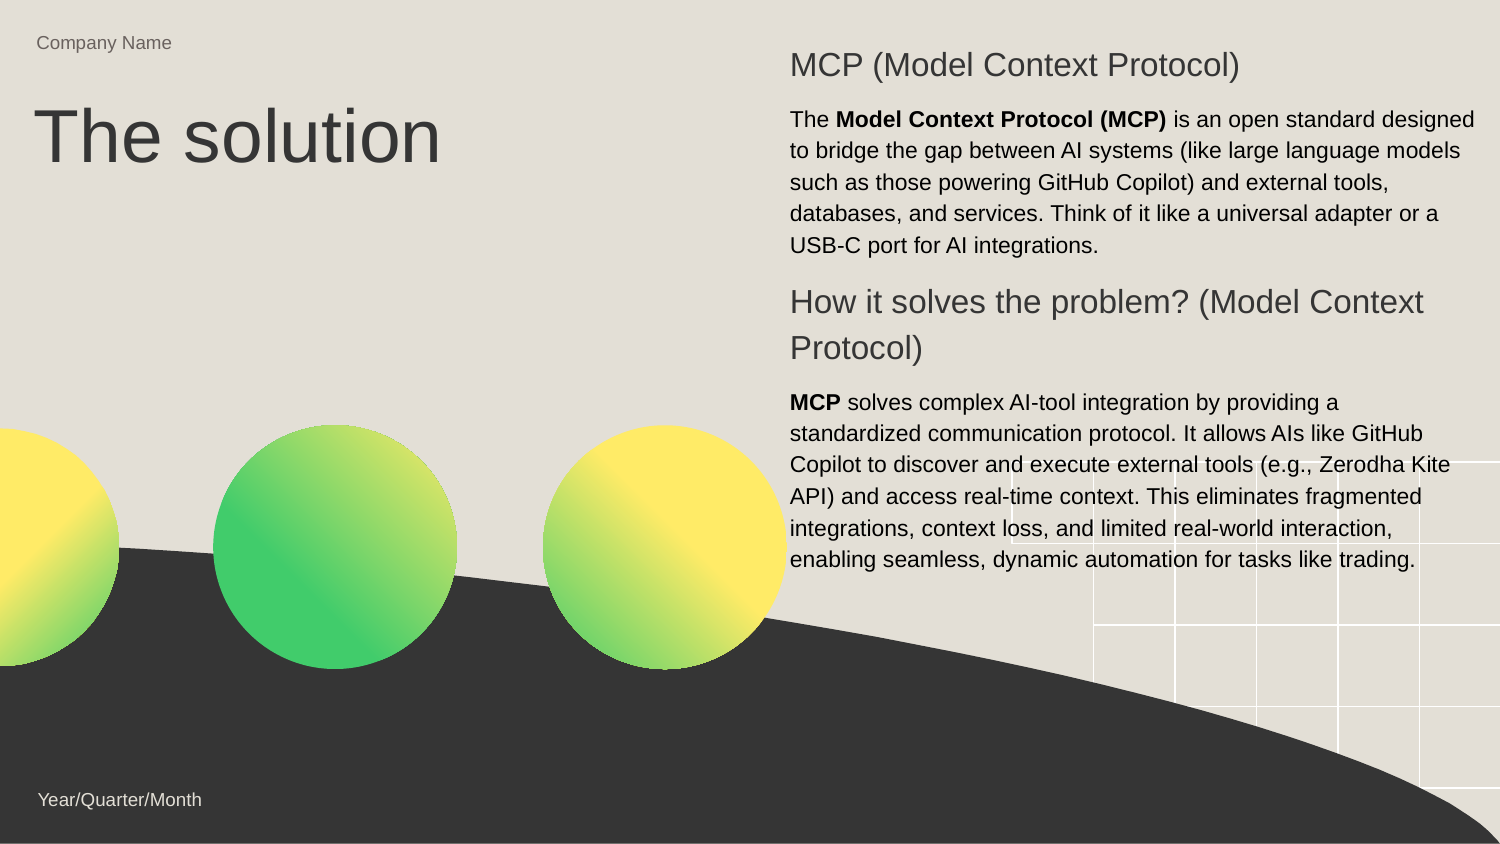

Company Name
MCP (Model Context Protocol)
The Model Context Protocol (MCP) is an open standard designed to bridge the gap between AI systems (like large language models such as those powering GitHub Copilot) and external tools, databases, and services. Think of it like a universal adapter or a USB-C port for AI integrations.
How it solves the problem? (Model Context Protocol)
MCP solves complex AI-tool integration by providing a standardized communication protocol. It allows AIs like GitHub Copilot to discover and execute external tools (e.g., Zerodha Kite API) and access real-time context. This eliminates fragmented integrations, context loss, and limited real-world interaction, enabling seamless, dynamic automation for tasks like trading.

# The solution
Year/Quarter/Month